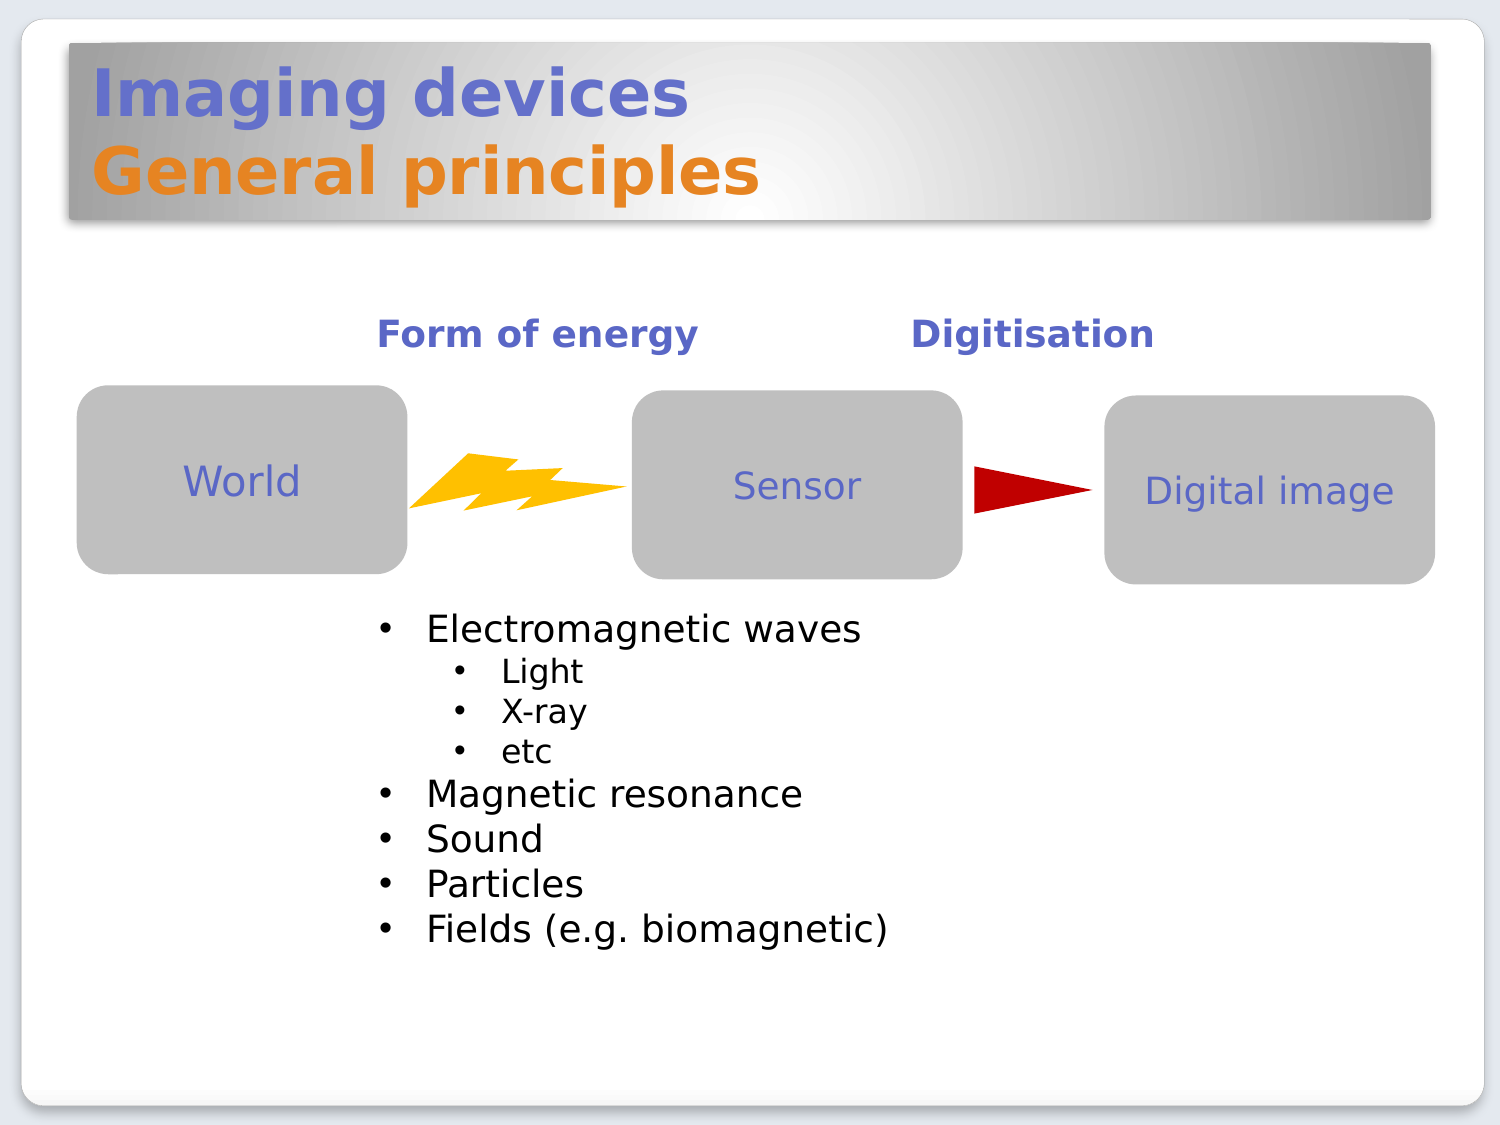

# Imaging devices General principles
Form of energy
Digitisation
World
Sensor
Digital image

Electromagnetic waves
Light
X-ray
etc
Magnetic resonance
Sound
Particles
Fields (e.g. biomagnetic)